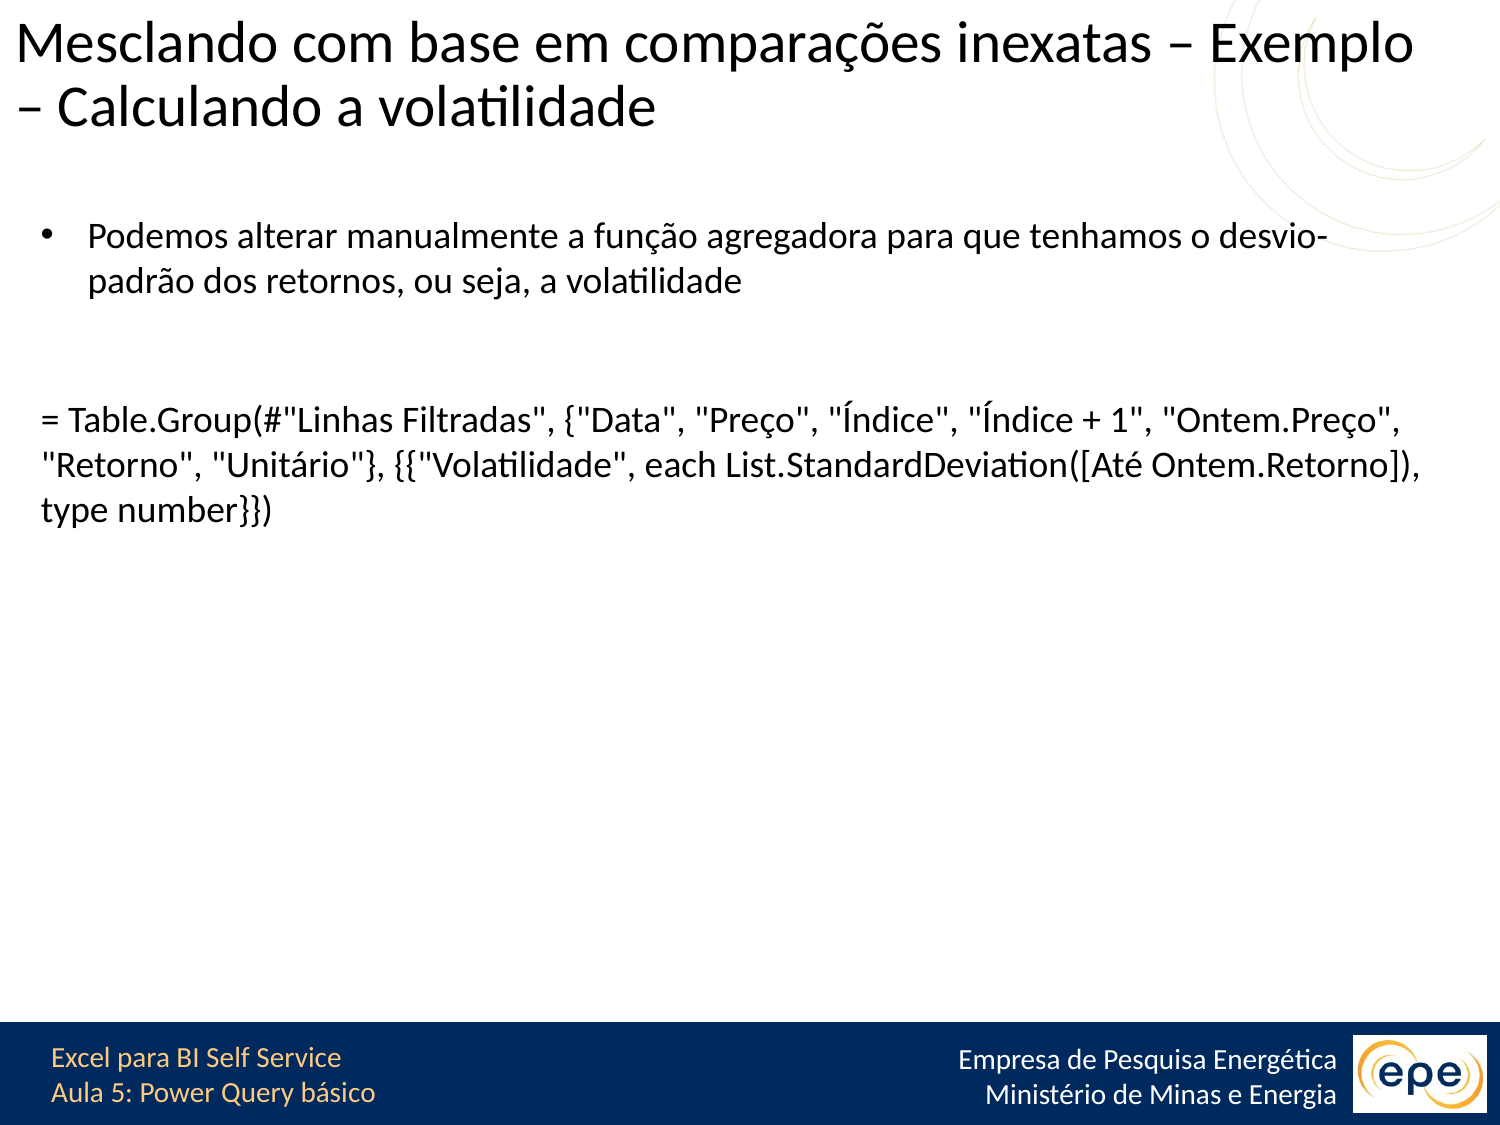

# Mesclando com base em comparações inexatas – Exemplo – Calculando a volatilidade
Podemos alterar manualmente a função agregadora para que tenhamos o desvio-padrão dos retornos, ou seja, a volatilidade
= Table.Group(#"Linhas Filtradas", {"Data", "Preço", "Índice", "Índice + 1", "Ontem.Preço", "Retorno", "Unitário"}, {{"Volatilidade", each List.StandardDeviation([Até Ontem.Retorno]), type number}})